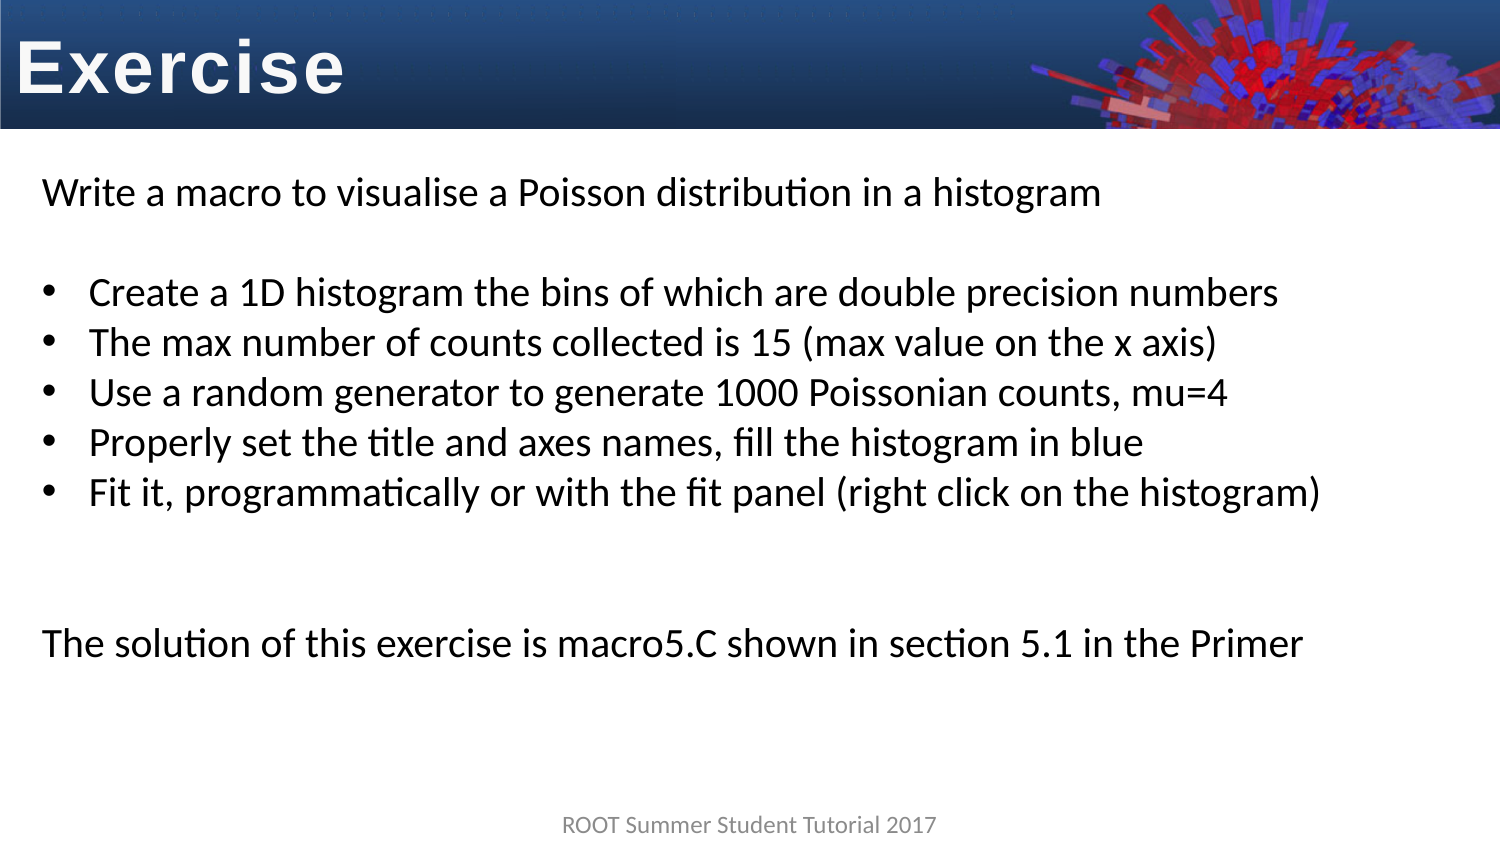

Exercise
Write a macro to visualise a Poisson distribution in a histogram

Create a 1D histogram the bins of which are double precision numbers
The max number of counts collected is 15 (max value on the x axis)
Use a random generator to generate 1000 Poissonian counts, mu=4
Properly set the title and axes names, fill the histogram in blue
Fit it, programmatically or with the fit panel (right click on the histogram)

The solution of this exercise is macro5.C shown in section 5.1 in the Primer
ROOT Summer Student Tutorial 2017